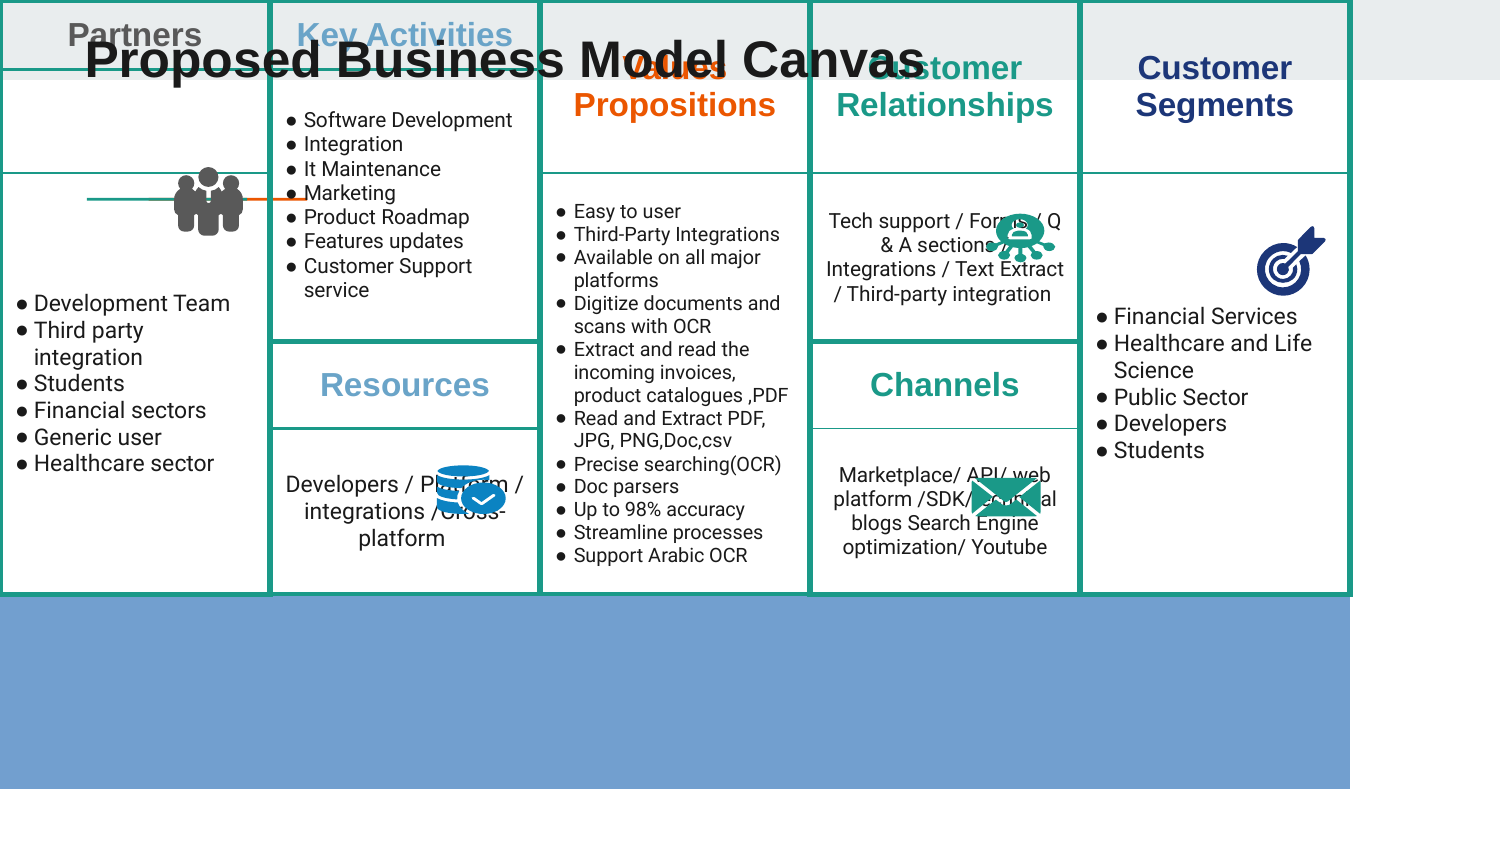

# Proposed Business Model Canvas
| Partners | Key Activities | Values Propositions | Customer Relationships | Customer Segments |
| --- | --- | --- | --- | --- |
|  | Software Development Integration It Maintenance Marketing Product Roadmap Features updates Customer Support service |  |  |  |
| Development Team Third party integration Students Financial sectors Generic user Healthcare sector |  | Easy to user Third-Party Integrations Available on all major platforms Digitize documents and scans with OCR Extract and read the incoming invoices, product catalogues ,PDF Read and Extract PDF, JPG, PNG,Doc,csv Precise searching(OCR) Doc parsers Up to 98% accuracy Streamline processes Support Arabic OCR | Tech support / Forms / Q & A sections / Integrations / Text Extract / Third-party integration | Financial Services Healthcare and Life Science Public Sector Developers Students |
|  | Resources |  | Channels |  |
|  | Developers / Platform / integrations /Cross-platform |  | Marketplace/ API/ web platform /SDK/technical blogs Search Engine optimization/ Youtube |  |
|  |  |  |  |  |
| Costs | Development team /Maintenance /support / Marketing /Taxes Customer Development research |  | Revenues | Freemium business Model starting with 30 days free trial free trial(0$) /standard (25$)/Professional (60$)/Business(125$) |